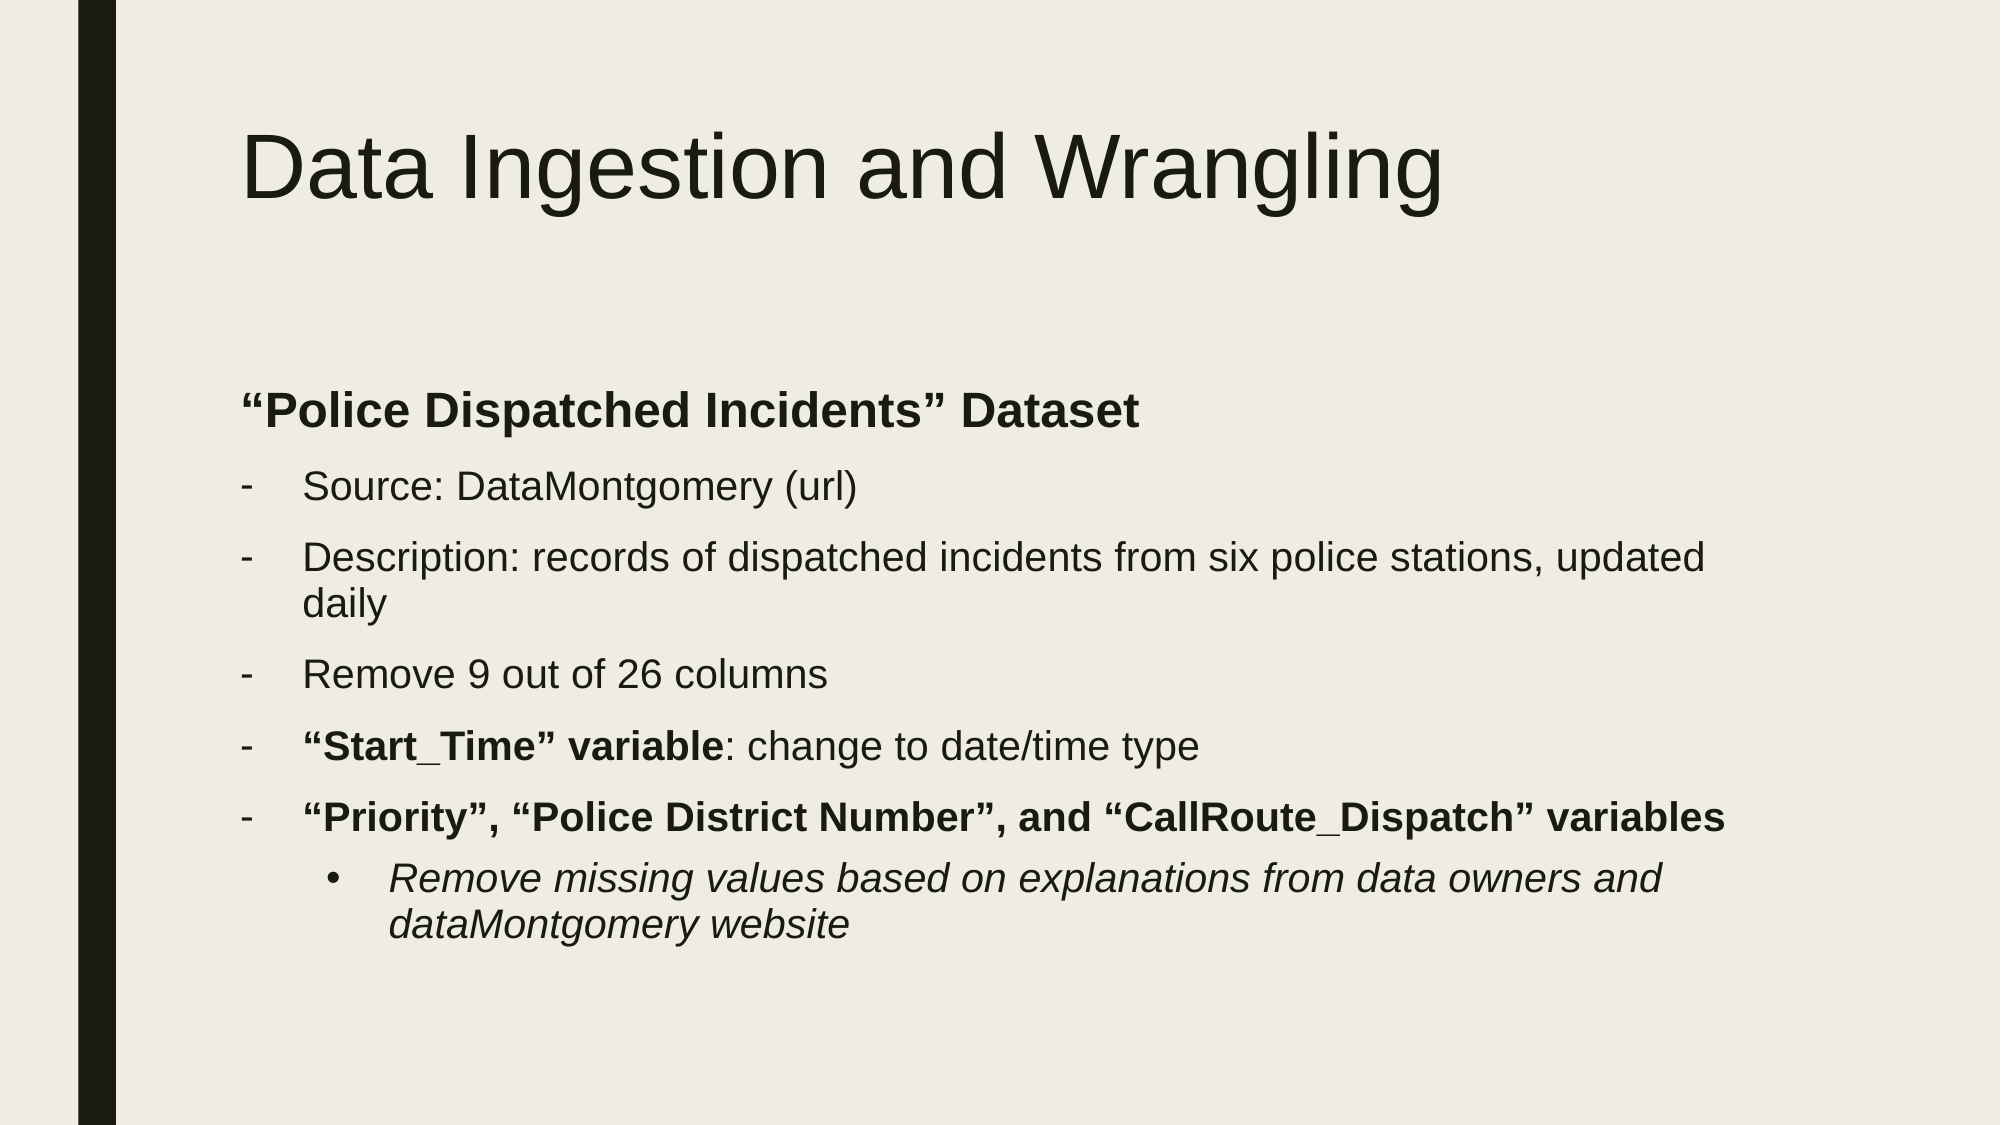

# Data Ingestion and Wrangling
“Police Dispatched Incidents” Dataset
Source: DataMontgomery (url)
Description: records of dispatched incidents from six police stations, updated daily
Remove 9 out of 26 columns
“Start_Time” variable: change to date/time type
“Priority”, “Police District Number”, and “CallRoute_Dispatch” variables
Remove missing values based on explanations from data owners and dataMontgomery website